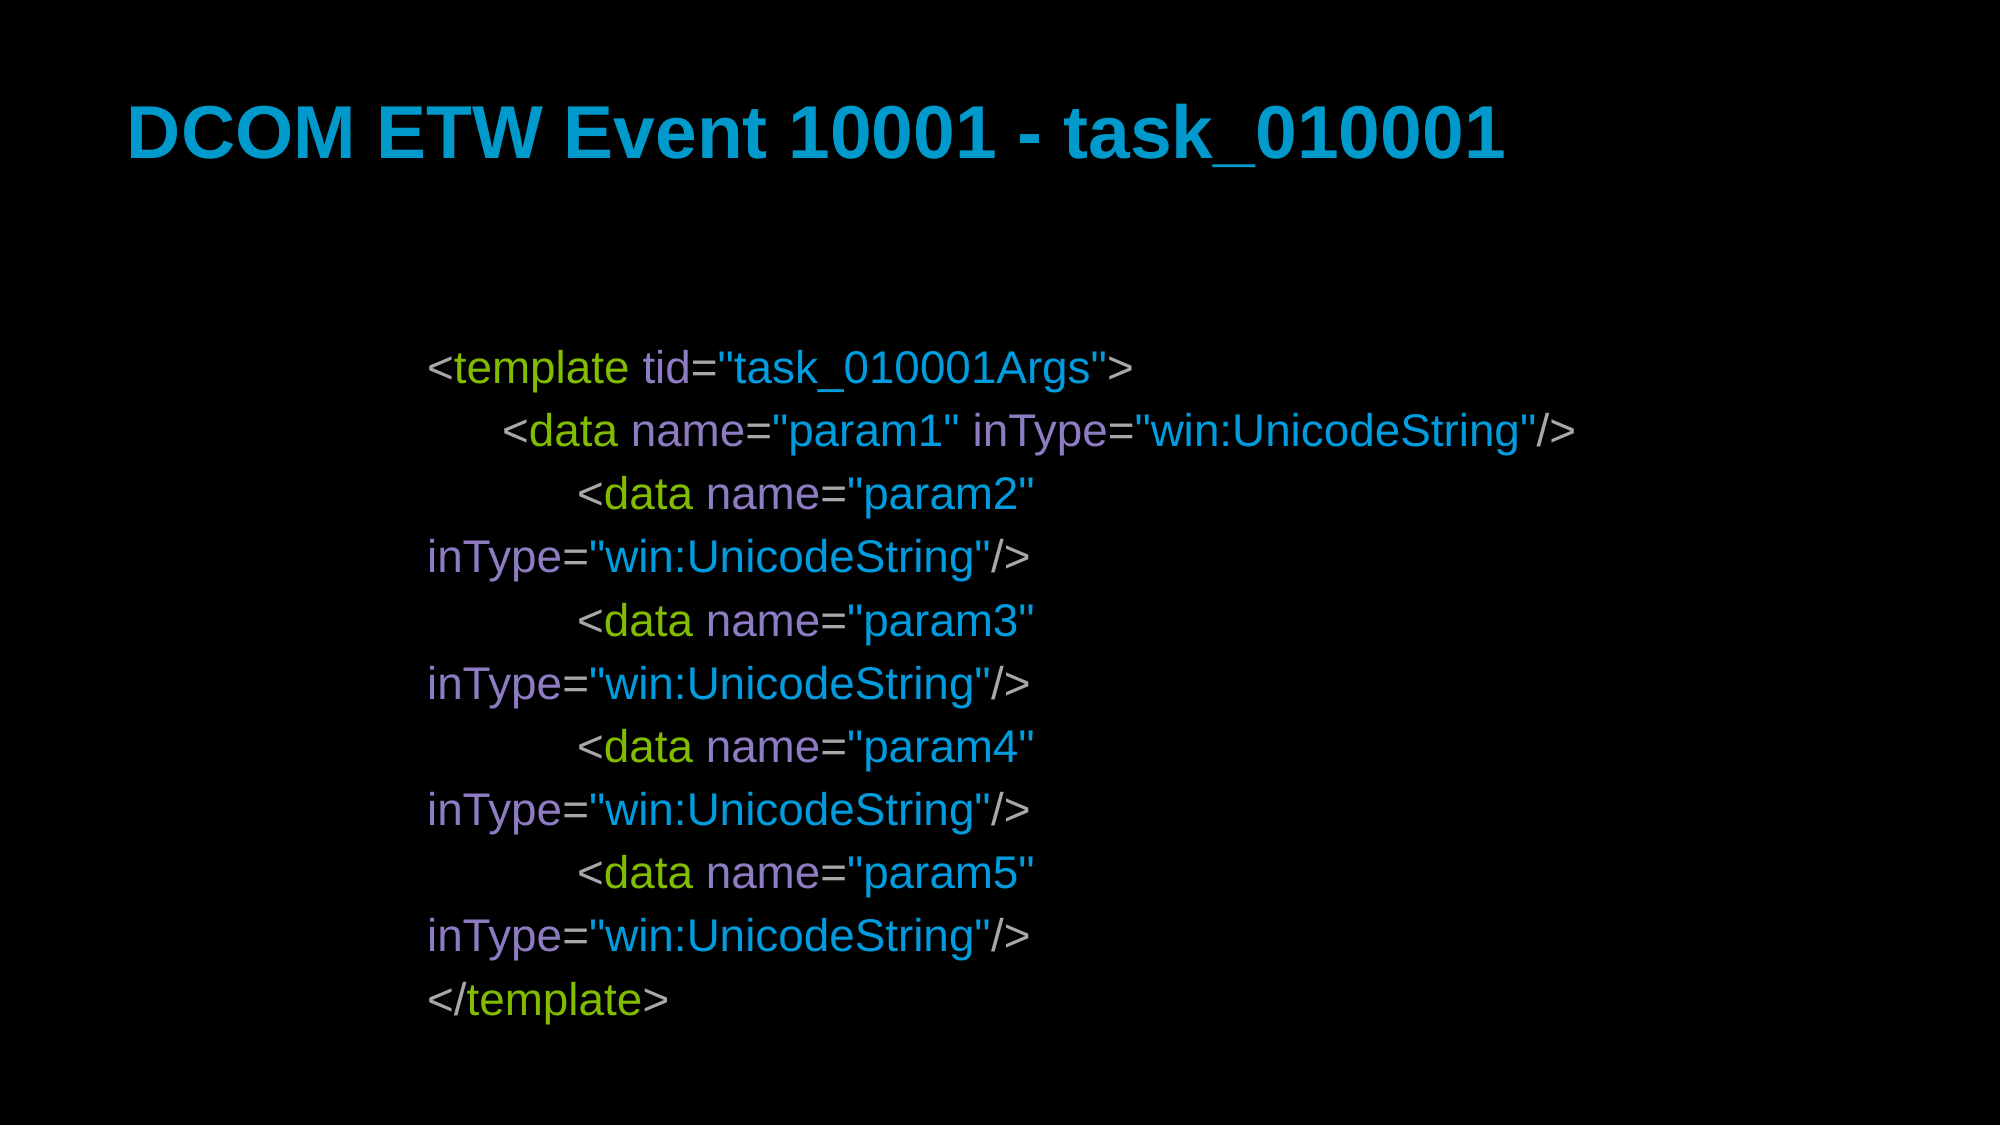

# DCOM ETW Event 10001 - task_010001
<template tid="task_010001Args">
<data name="param1" inType="win:UnicodeString"/>
	<data name="param2" inType="win:UnicodeString"/>
	<data name="param3" inType="win:UnicodeString"/>
	<data name="param4" inType="win:UnicodeString"/>
	<data name="param5" inType="win:UnicodeString"/>
</template>